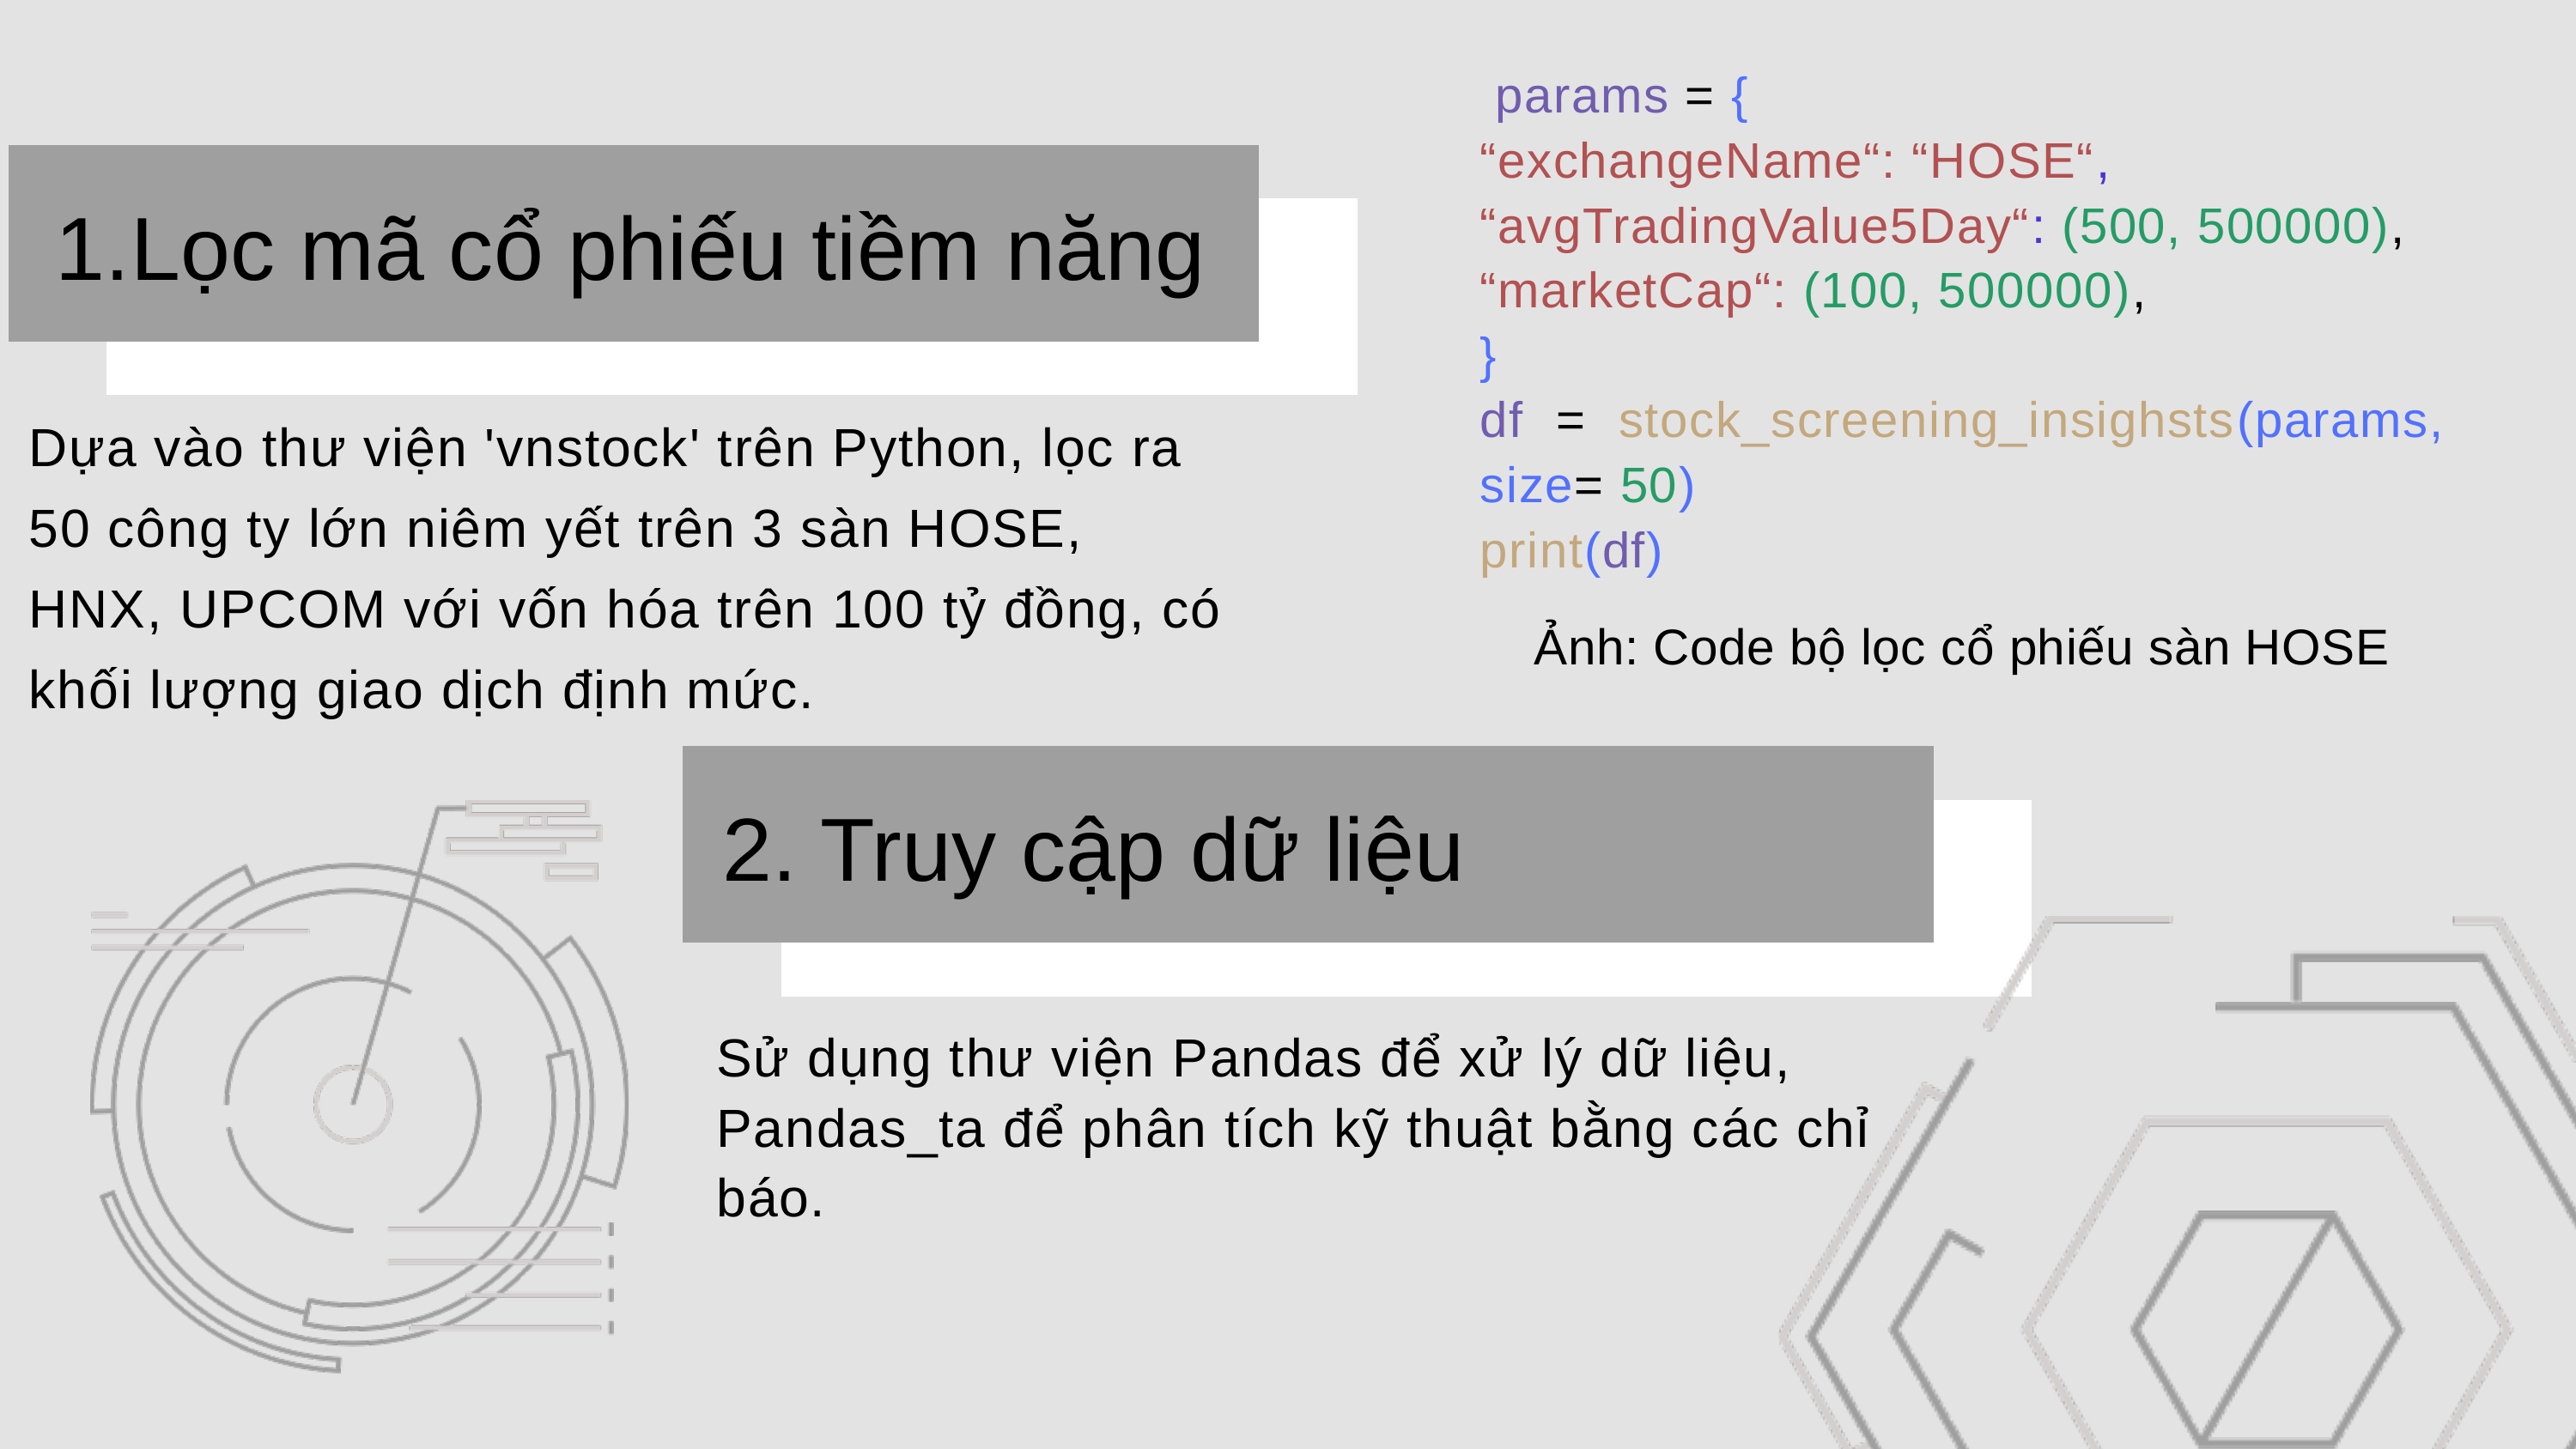

params = {
“exchangeName“: “HOSE“,
“avgTradingValue5Day“: (500, 500000),
“marketCap“: (100, 500000),
}
df = stock_screening_insighsts(params, size= 50)
print(df)

Ảnh: Code bộ lọc cổ phiếu sàn HOSE

Lọc mã cổ phiếu tiềm năng

Dựa vào thư viện 'vnstock' trên Python, lọc ra 50 công ty lớn niêm yết trên 3 sàn HOSE, HNX, UPCOM với vốn hóa trên 100 tỷ đồng, có khối lượng giao dịch định mức.

2. Truy cập dữ liệu

Sử dụng thư viện Pandas để xử lý dữ liệu, Pandas_ta để phân tích kỹ thuật bằng các chỉ báo.